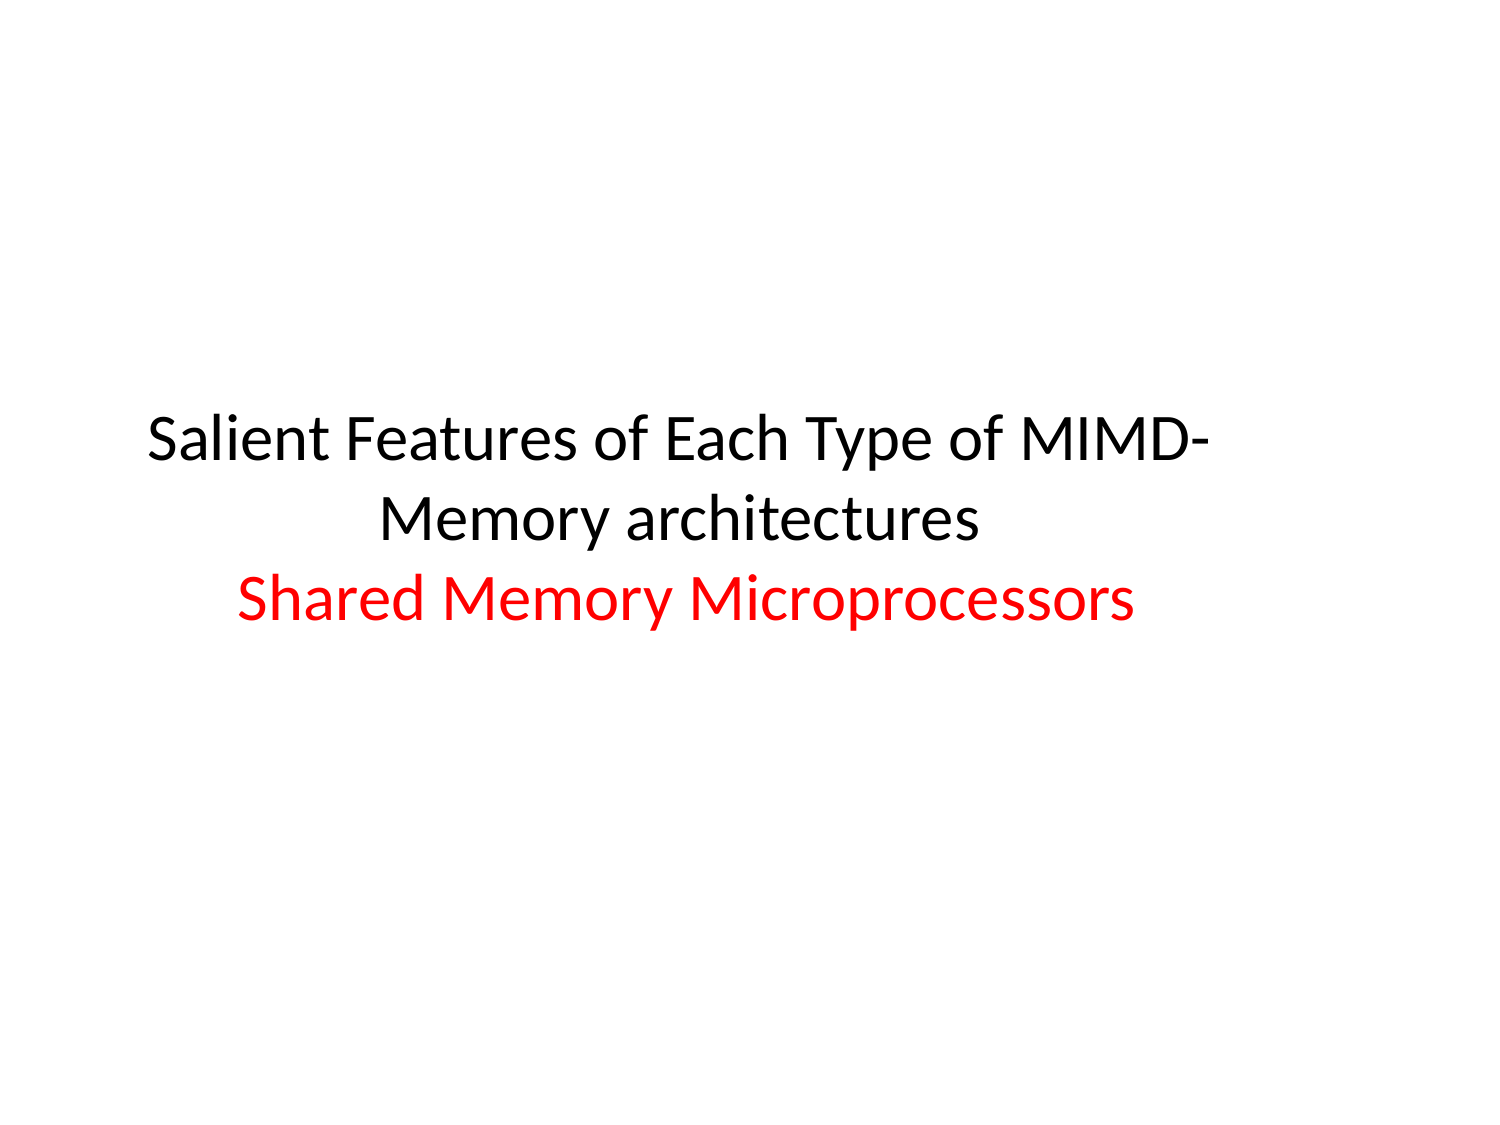

Salient Features of Each Type of MIMD-
Memory architectures
 Shared Memory Microprocessors